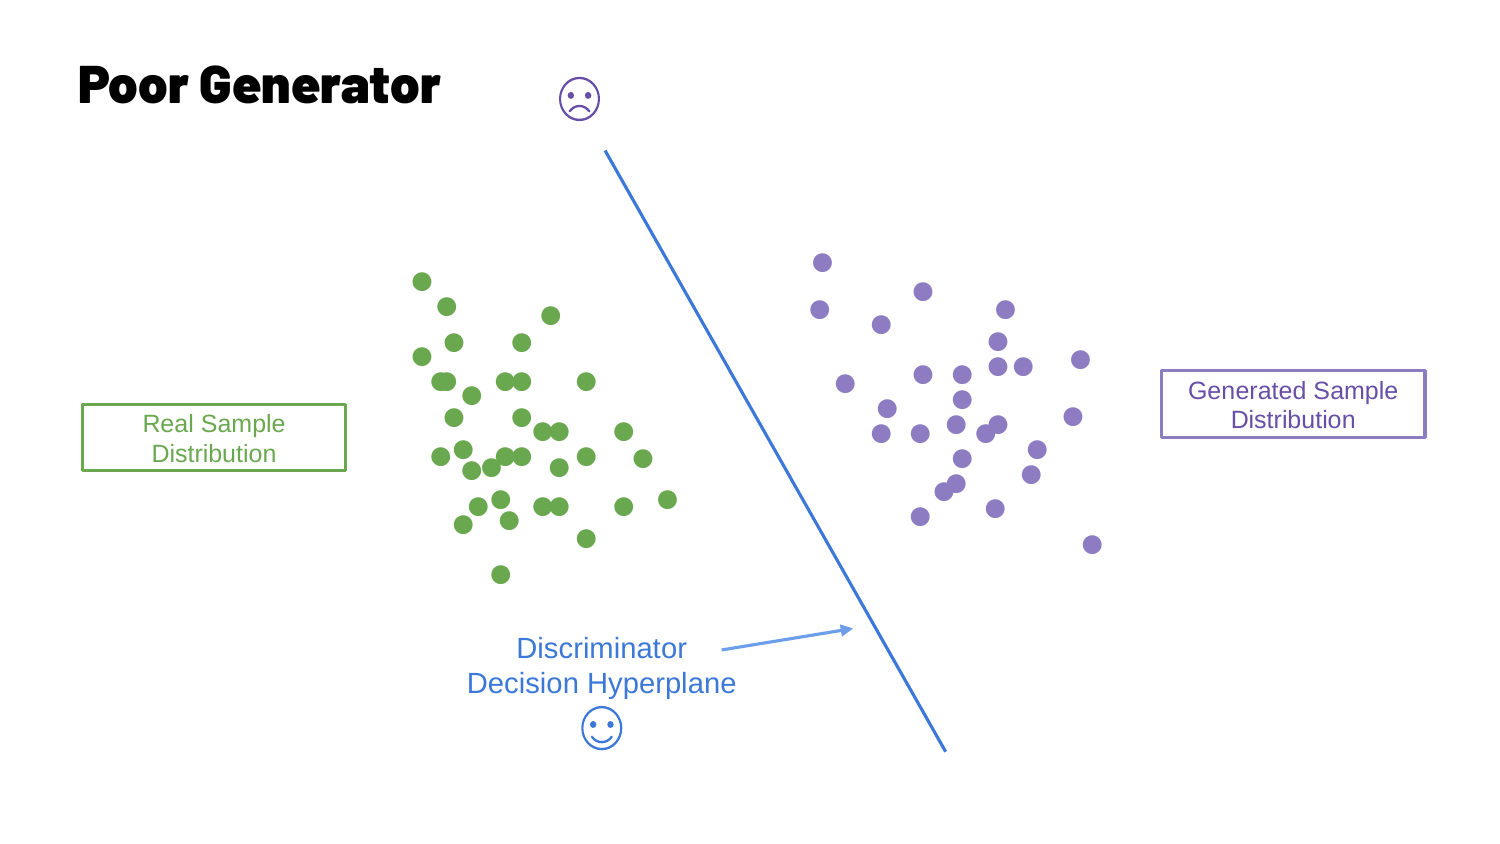

# Poor Generator

●
●
●
●
●
●
●
●
●
●
●
●
●
●
●
●
●
●
●
●
●
●
●
●
●
●
Generated Sample Distribution
●
●
●
●
●
●
●
●
●
●
●
●
Real Sample Distribution
●
●
●
●
●
●
●
●
●
●
●
●
●
●
●
●
●
●
●
●
●
●
●
●
●
●
Discriminator
Decision Hyperplane